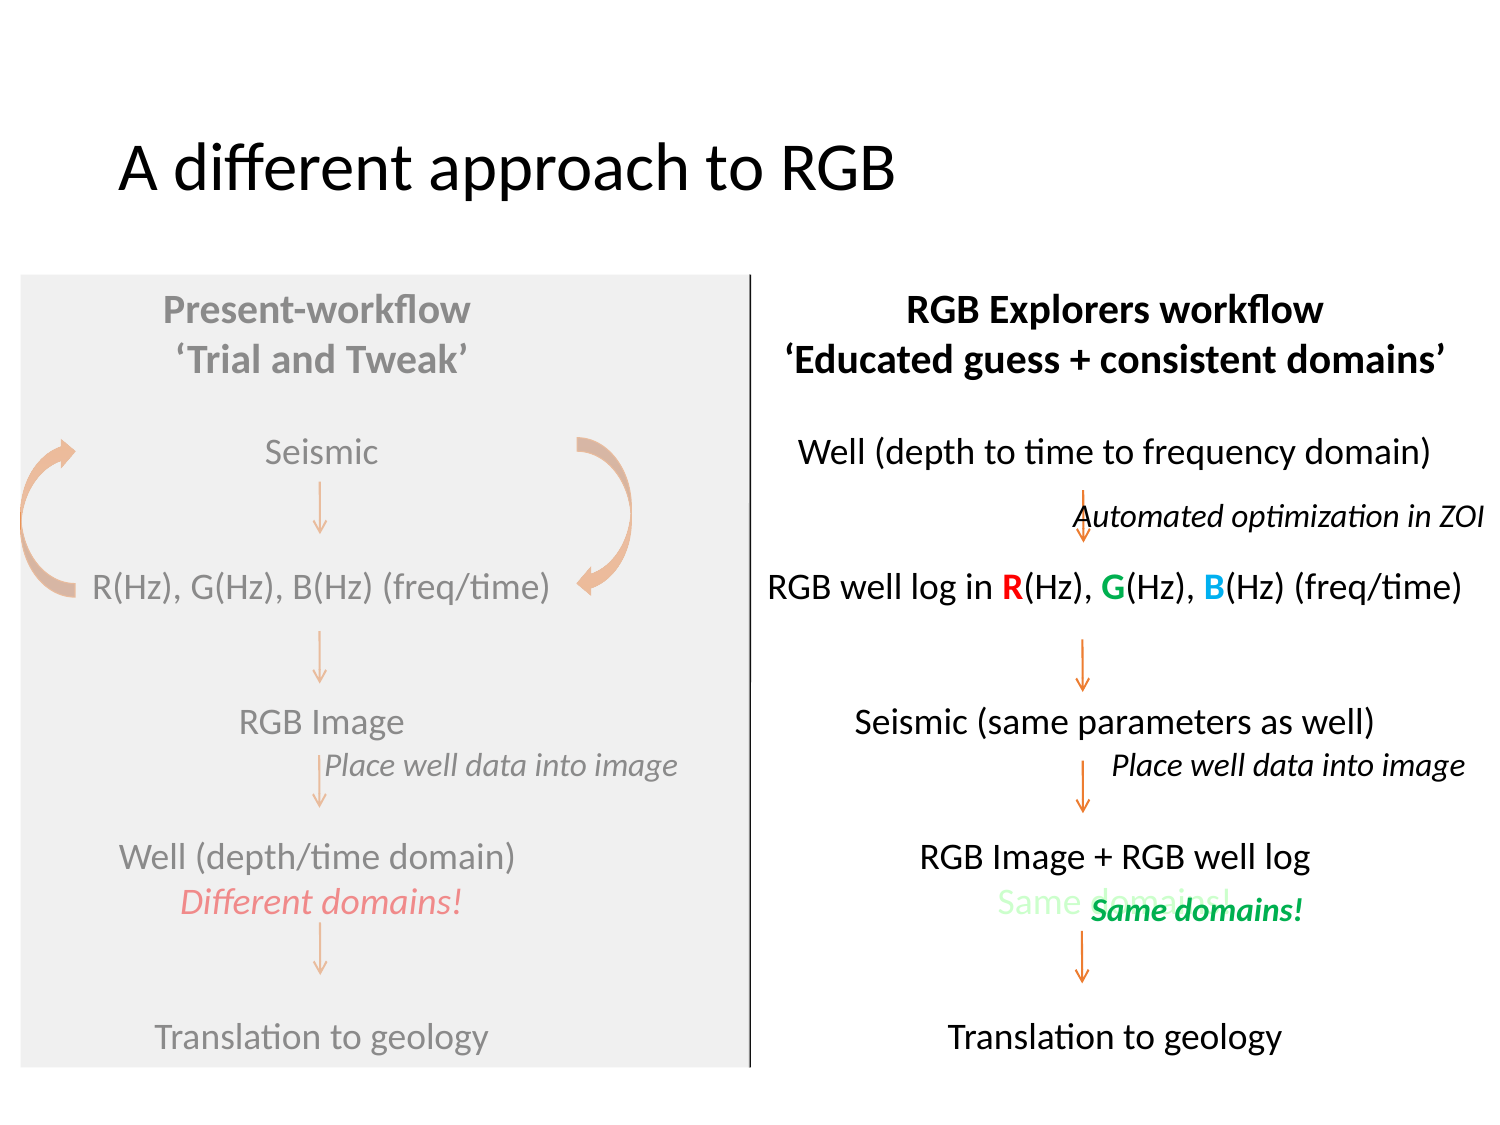

# A different approach to RGB

Present-workflow
‘Trial and Tweak’
Seismic

R(Hz), G(Hz), B(Hz) (freq/time)

RGB Image
Well (depth/time domain)
Different domains!

Translation to geology
RGB Explorers workflow
‘Educated guess + consistent domains’
Well (depth to time to frequency domain)

RGB well log in R(Hz), G(Hz), B(Hz) (freq/time)

Seismic (same parameters as well)

RGB Image + RGB well log
Same domains!

Translation to geology

Automated optimization in ZOI
Place well data into image
Place well data into image
Same domains!